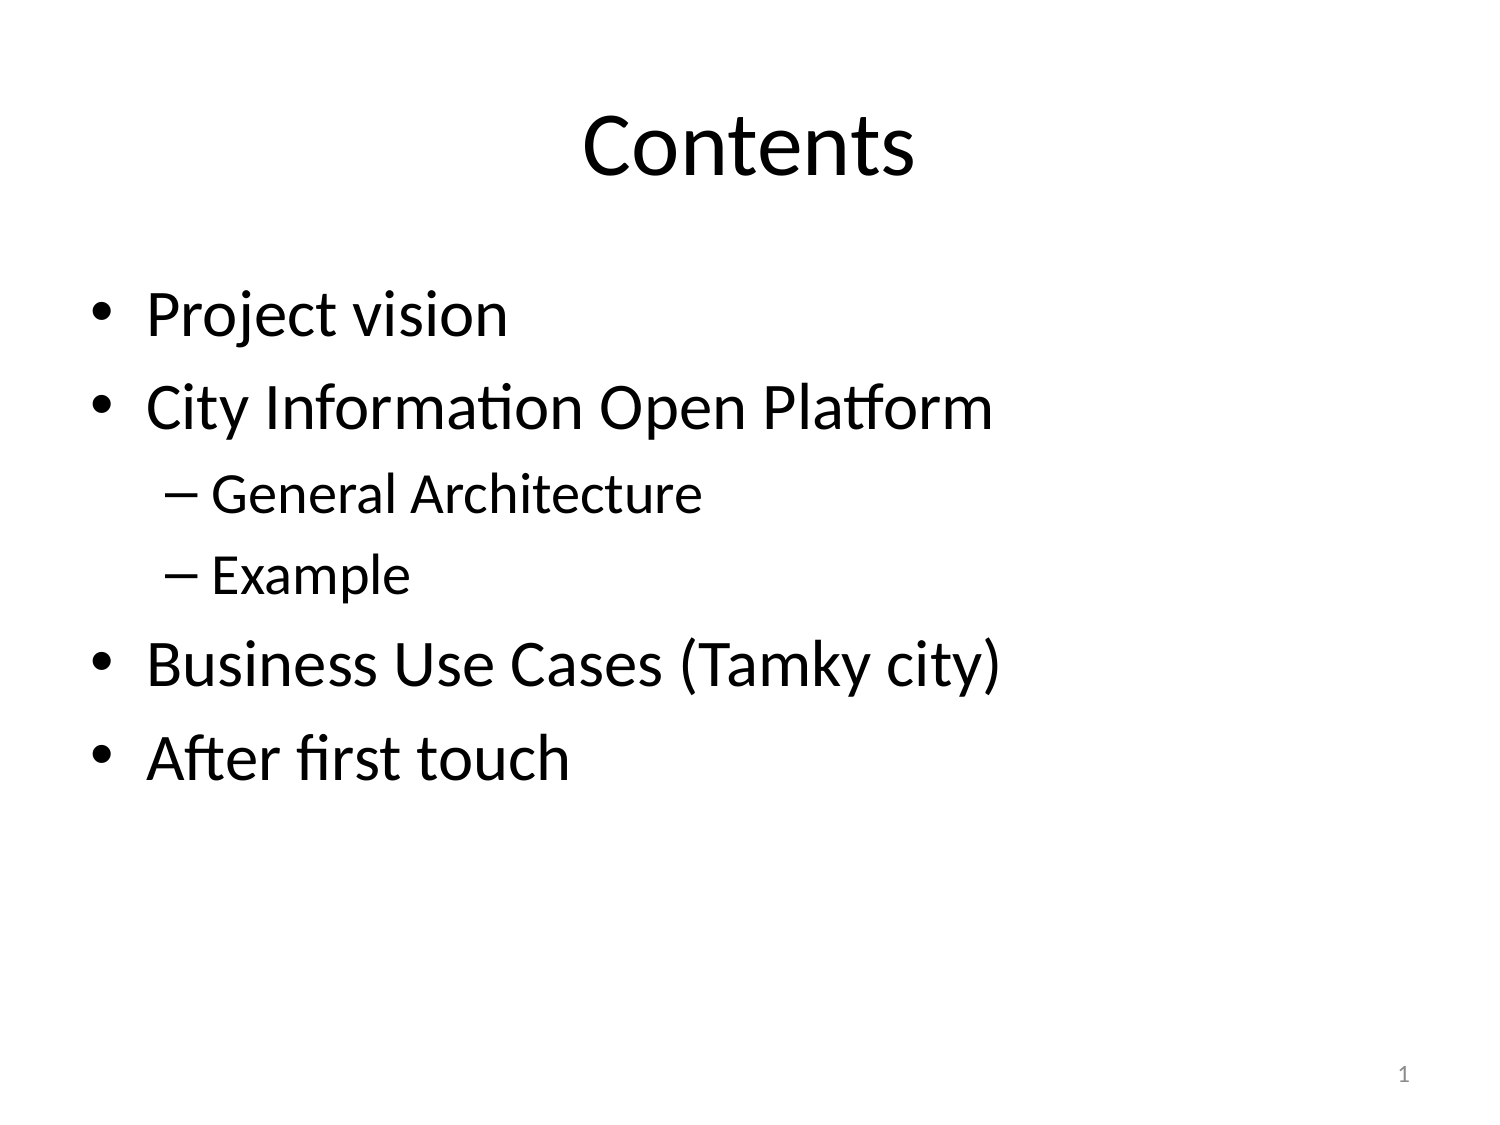

# Contents
Project vision
City Information Open Platform
General Architecture
Example
Business Use Cases (Tamky city)
After first touch
1